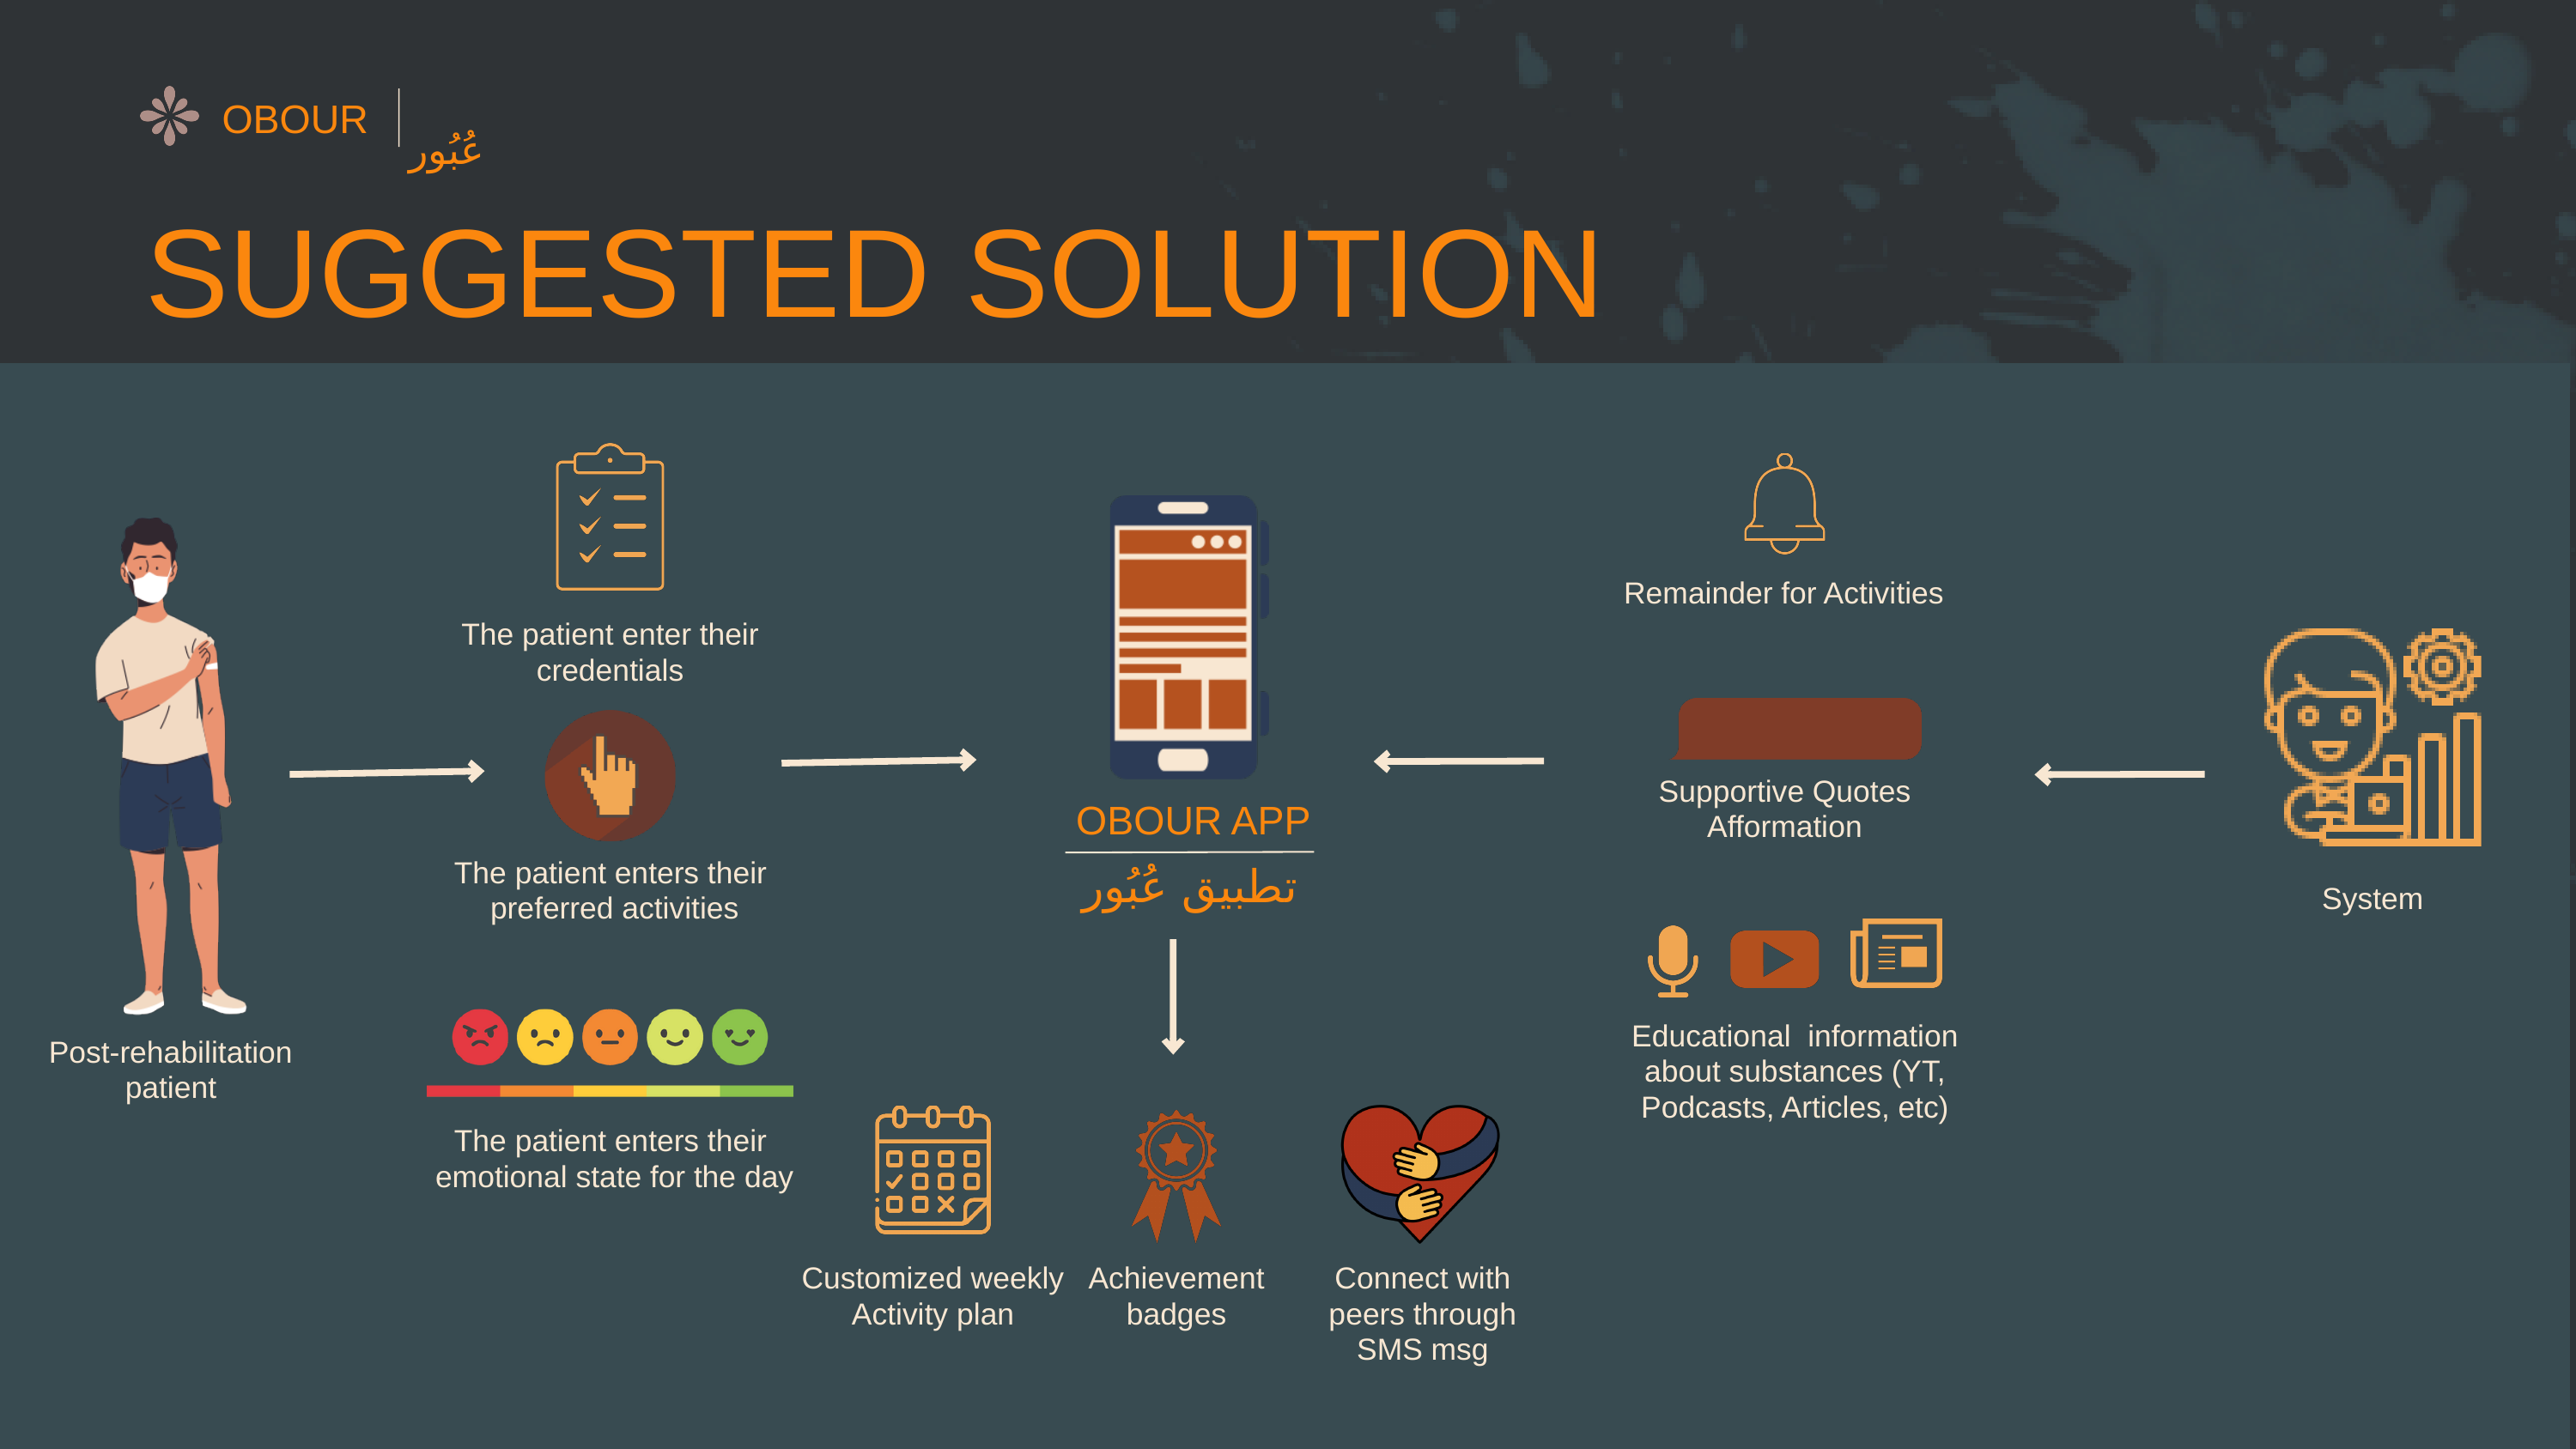

عُبُور

OBOUR

SUGGESTED SOLUTION

OBOUR APP

تطبيق عُبُور

Remainder for Activities
The patient enter their credentials

Supportive Quotes Afformation

The patient enters their  preferred activities
System

Educational  information about substances (YT, Podcasts, Articles, etc)
Post-rehabilitation patient

The patient enters their  emotional state for the day
Customized weekly Activity plan
Achievement badges
Connect with peers through SMS msg